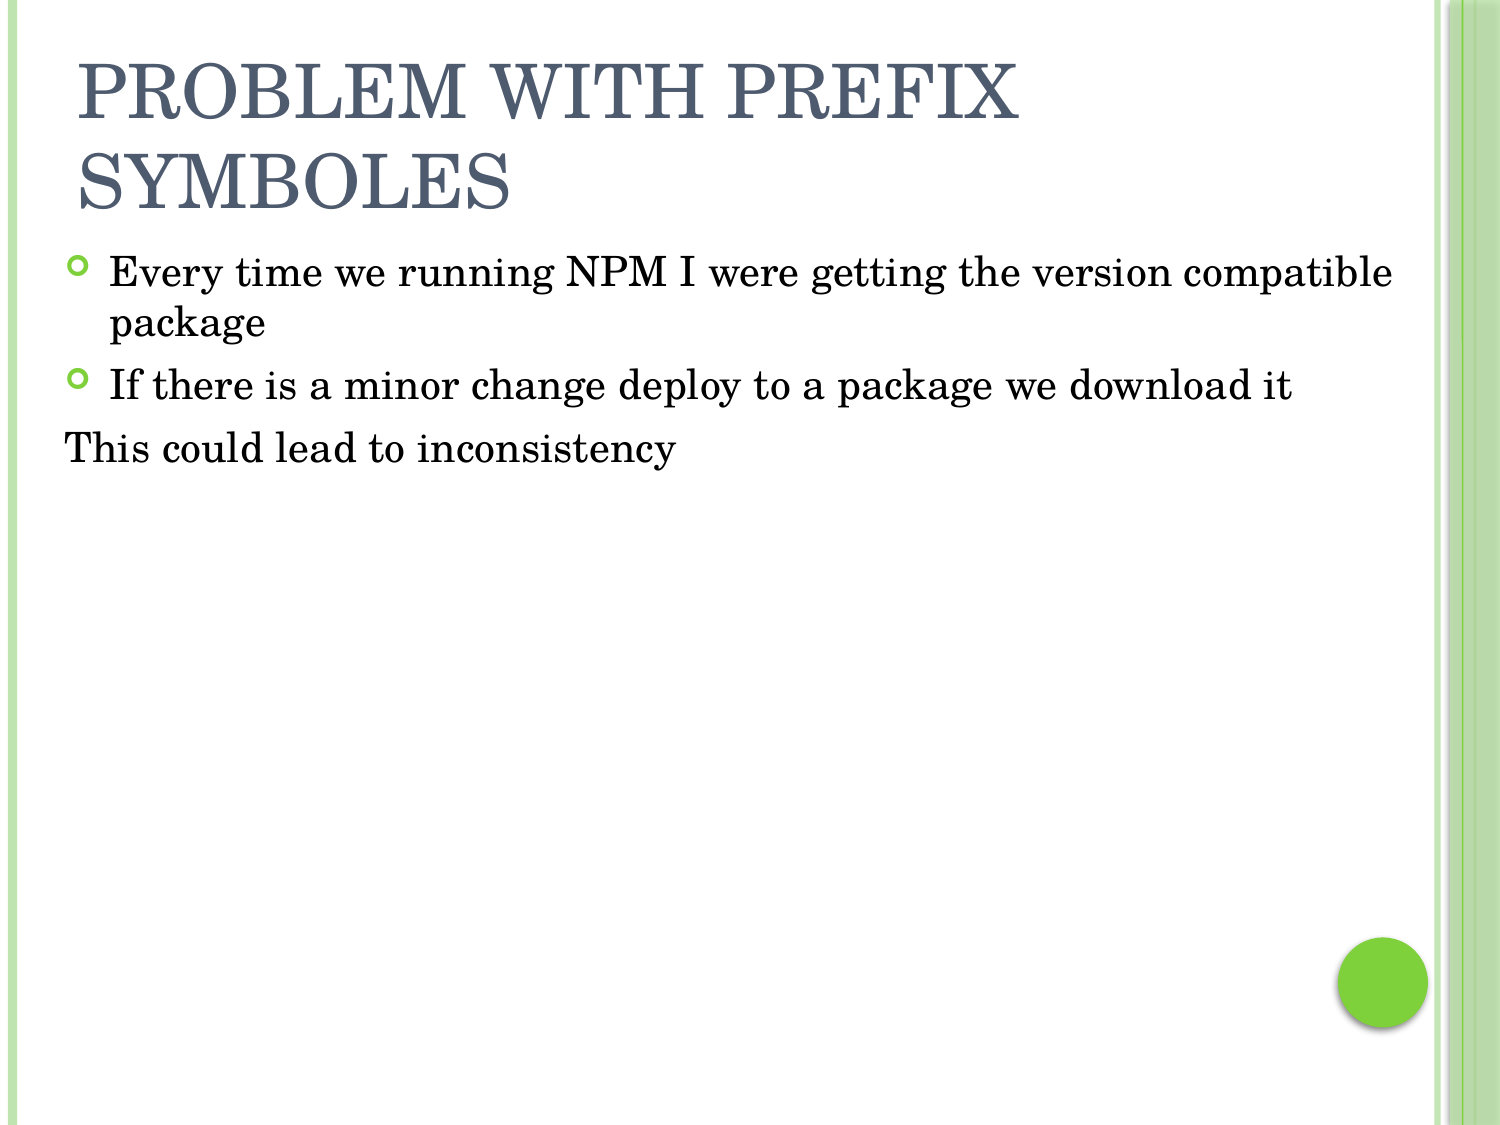

# Problem with prefix symboles

Every time we running NPM I were getting the version compatible package
If there is a minor change deploy to a package we download it
This could lead to inconsistency